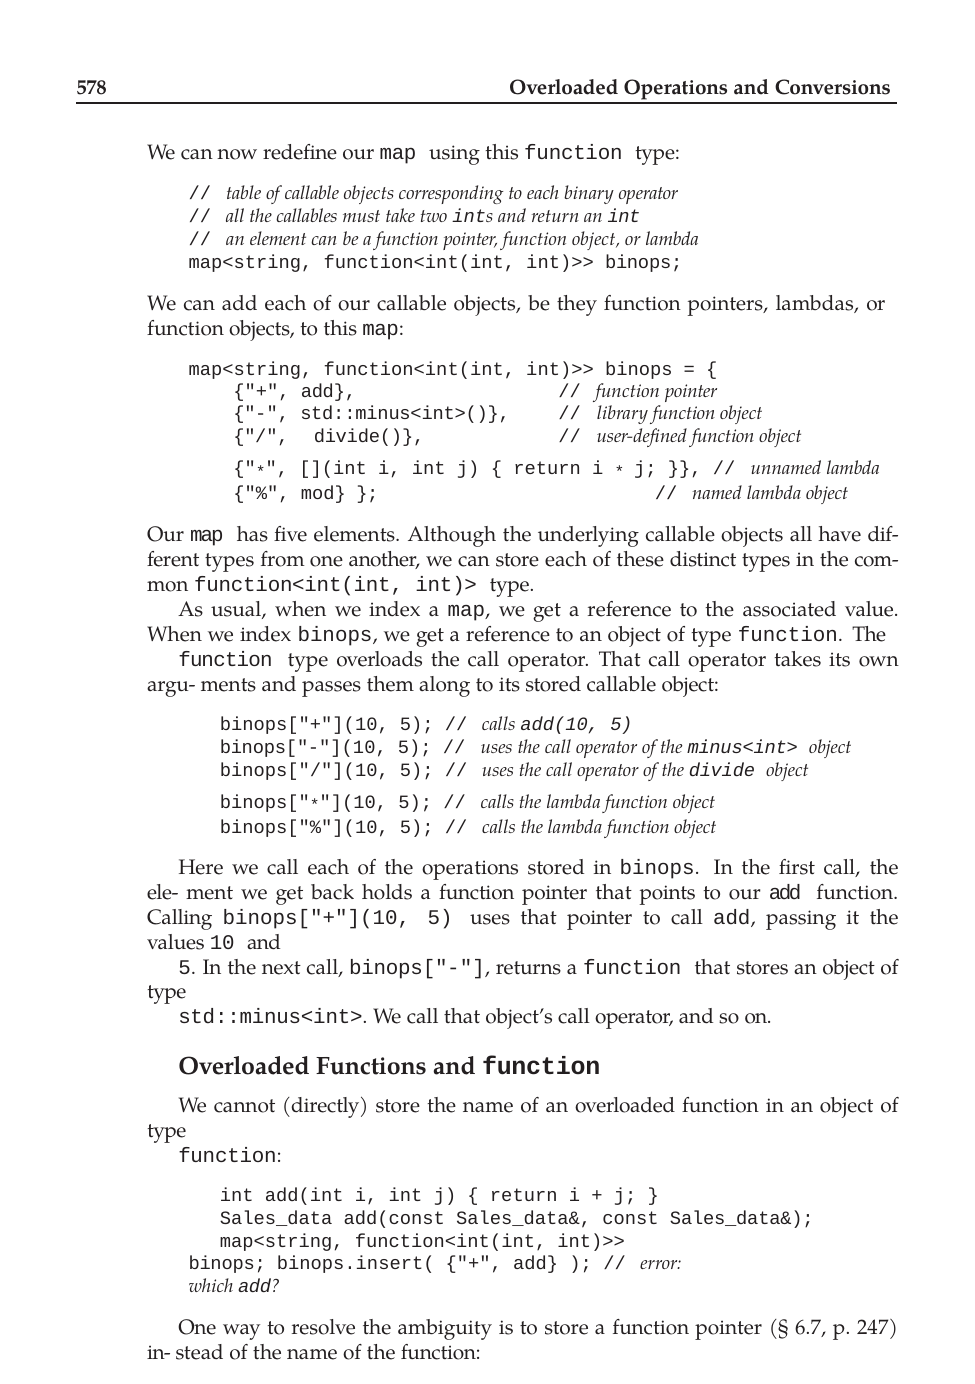

578
Overloaded Operations and Conversions

We can now redeﬁne our map using this function type:
// table of callable objects corresponding to each binary operator
// all the callables must take two ints and return an int
// an element can be a function pointer, function object, or lambda
map<string, function<int(int, int)>> binops;

We can add each of our callable objects, be they function pointers, lambdas, or function objects, to this map:
map<string, function<int(int, int)>> binops = {
{"+", add},
{"-", std::minus<int>()},
{"/",	divide()},
// function pointer
// library function object
// user-deﬁned function object
{"*", [](int i, int j) { return i * j; }}, // unnamed lambda
{"%", mod} };	// named lambda object
Our map has ﬁve elements. Although the underlying callable objects all have dif- ferent types from one another, we can store each of these distinct types in the com- mon function<int(int, int)> type.
As usual, when we index a map, we get a reference to the associated value. When we index binops, we get a reference to an object of type function. The
function type overloads the call operator. That call operator takes its own argu- ments and passes them along to its stored callable object:
binops["+"](10, 5); // calls add(10, 5)
binops["-"](10, 5); // uses the call operator of the minus<int> object
binops["/"](10, 5); // uses the call operator of the divide object
binops["*"](10, 5); // calls the lambda function object
binops["%"](10, 5); // calls the lambda function object
Here we call each of the operations stored in binops. In the ﬁrst call, the ele- ment we get back holds a function pointer that points to our add function. Calling binops["+"](10, 5) uses that pointer to call add, passing it the values 10 and
5. In the next call, binops["-"], returns a function that stores an object of type
std::minus<int>. We call that object’s call operator, and so on.
Overloaded Functions and function
We cannot (directly) store the name of an overloaded function in an object of type
function:
int add(int i, int j) { return i + j; }
Sales_data add(const Sales_data&, const Sales_data&);
map<string, function<int(int, int)>> binops; binops.insert( {"+", add} ); // error: which add?
One way to resolve the ambiguity is to store a function pointer (§ 6.7, p. 247) in- stead of the name of the function:
int (*fp)(int,int) = add; // pointer to the version of add that takes two ints
binops.insert( {"+", fp} ); // ok: fp points to the right version of add